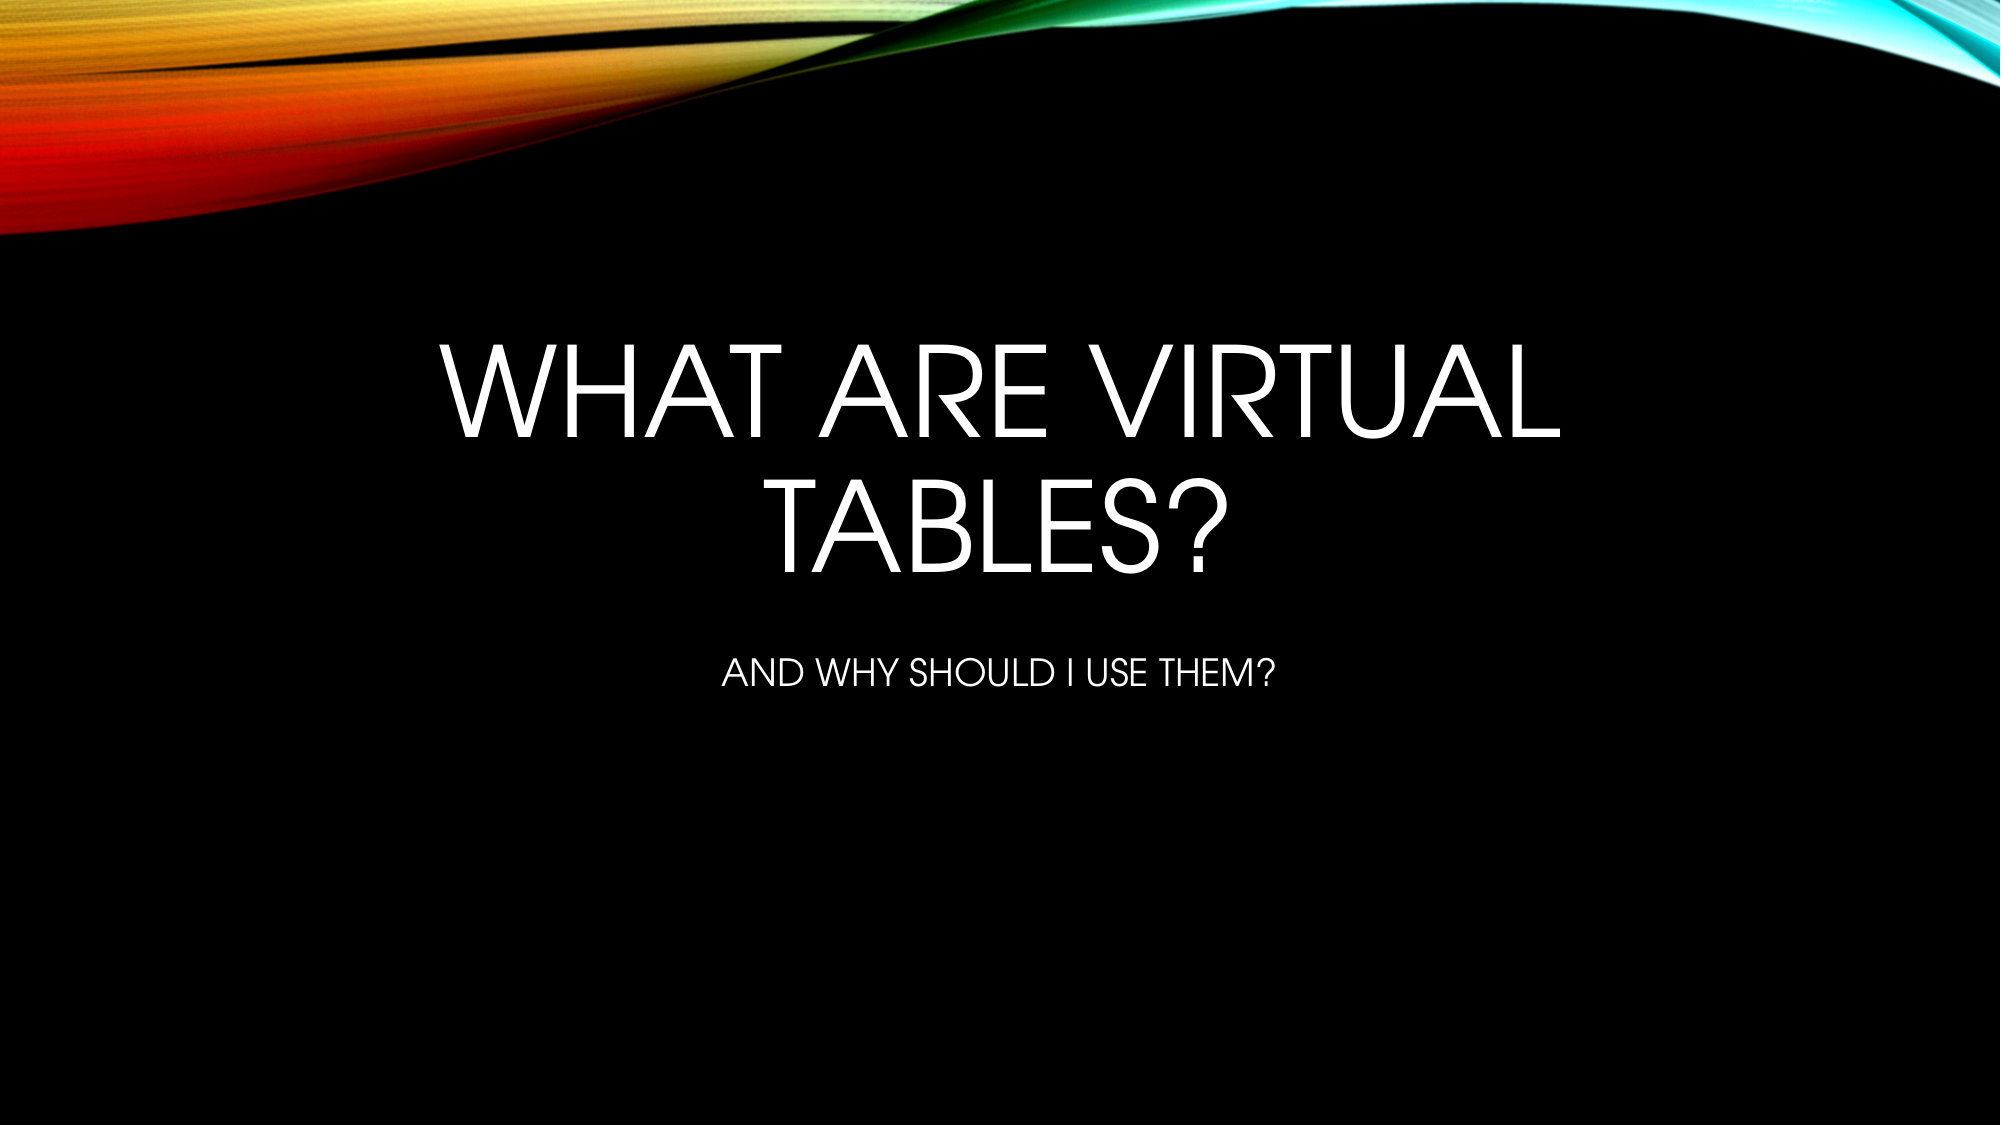

# What are Virtual tables?
And why should I use them?